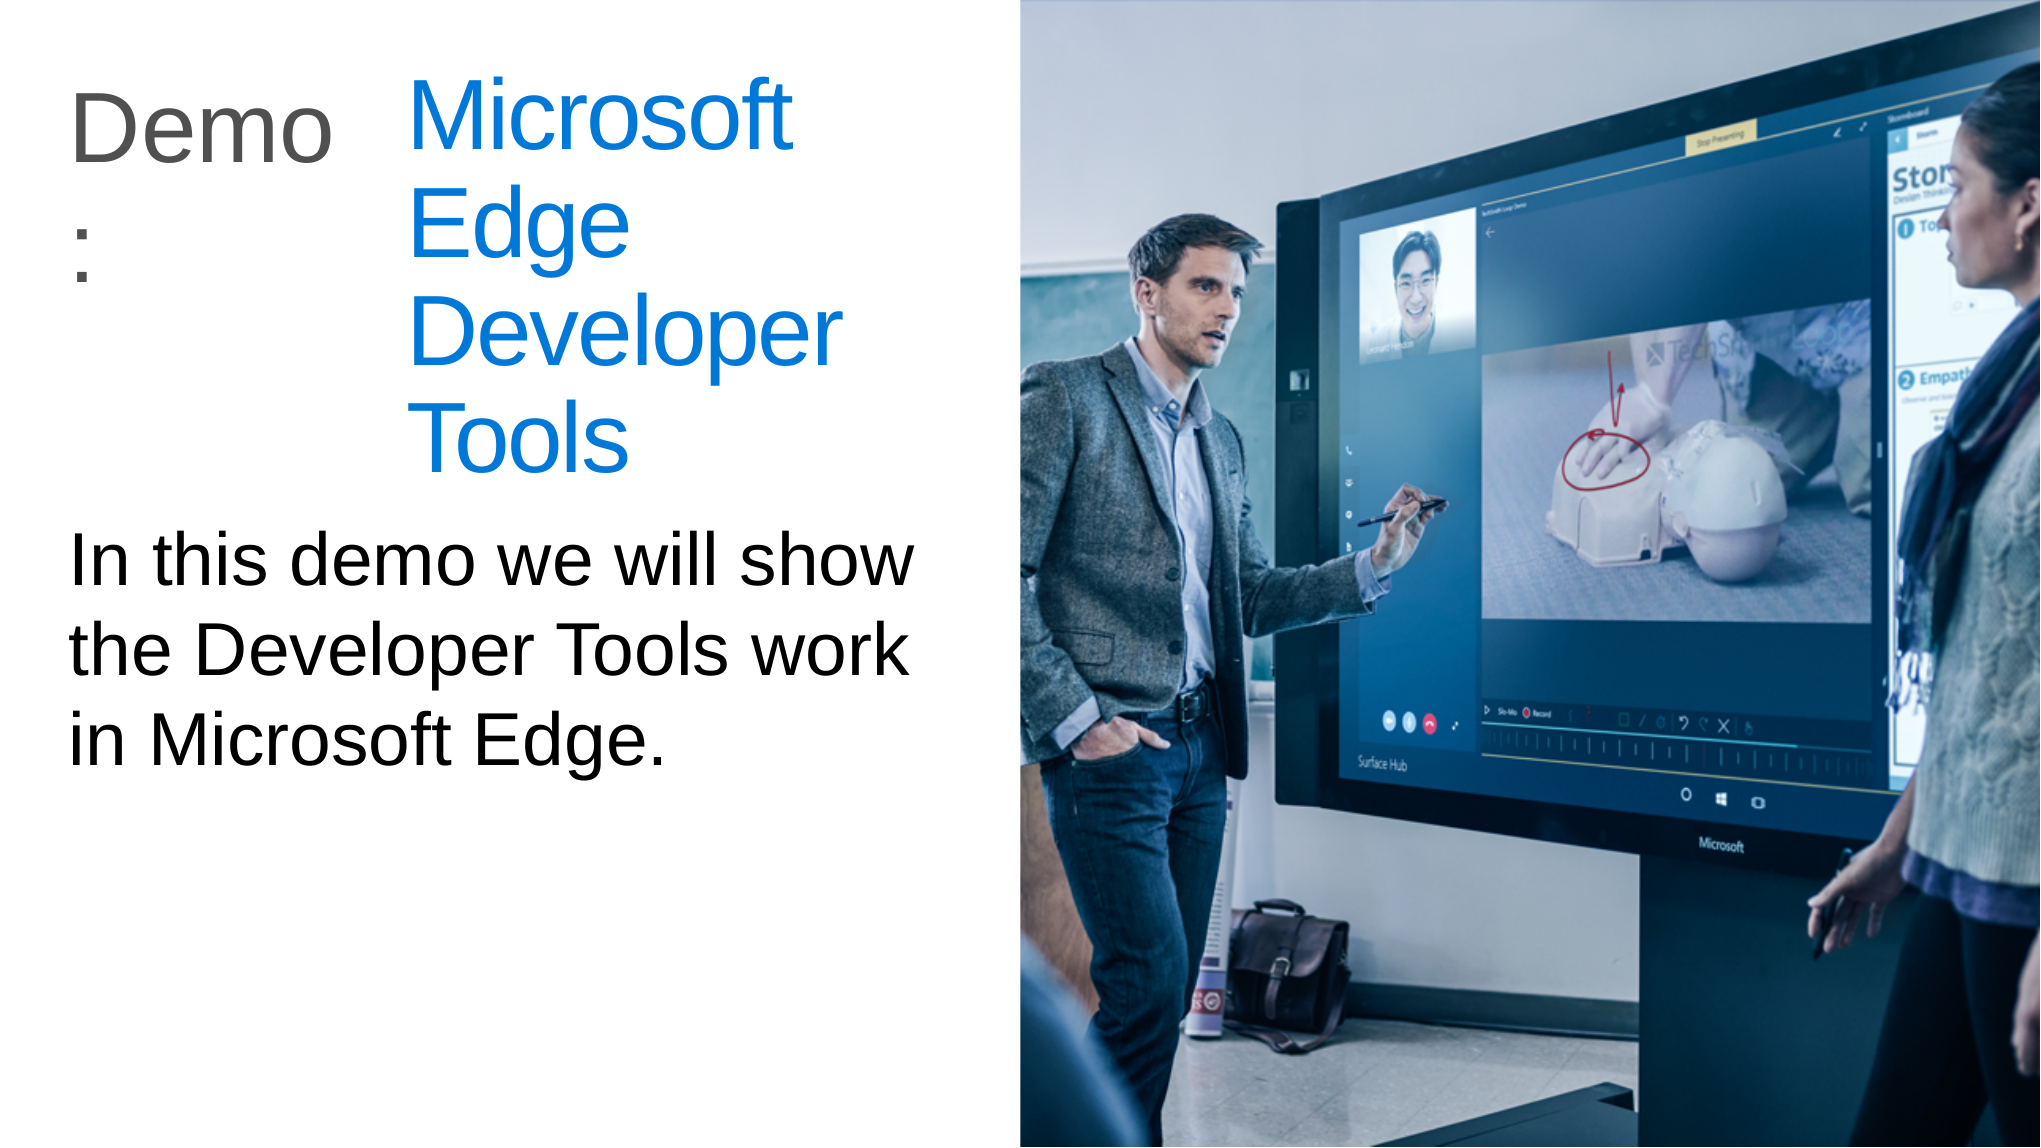

# Microsoft Edge Developer Tools
In this demo we will show the Developer Tools work in Microsoft Edge.